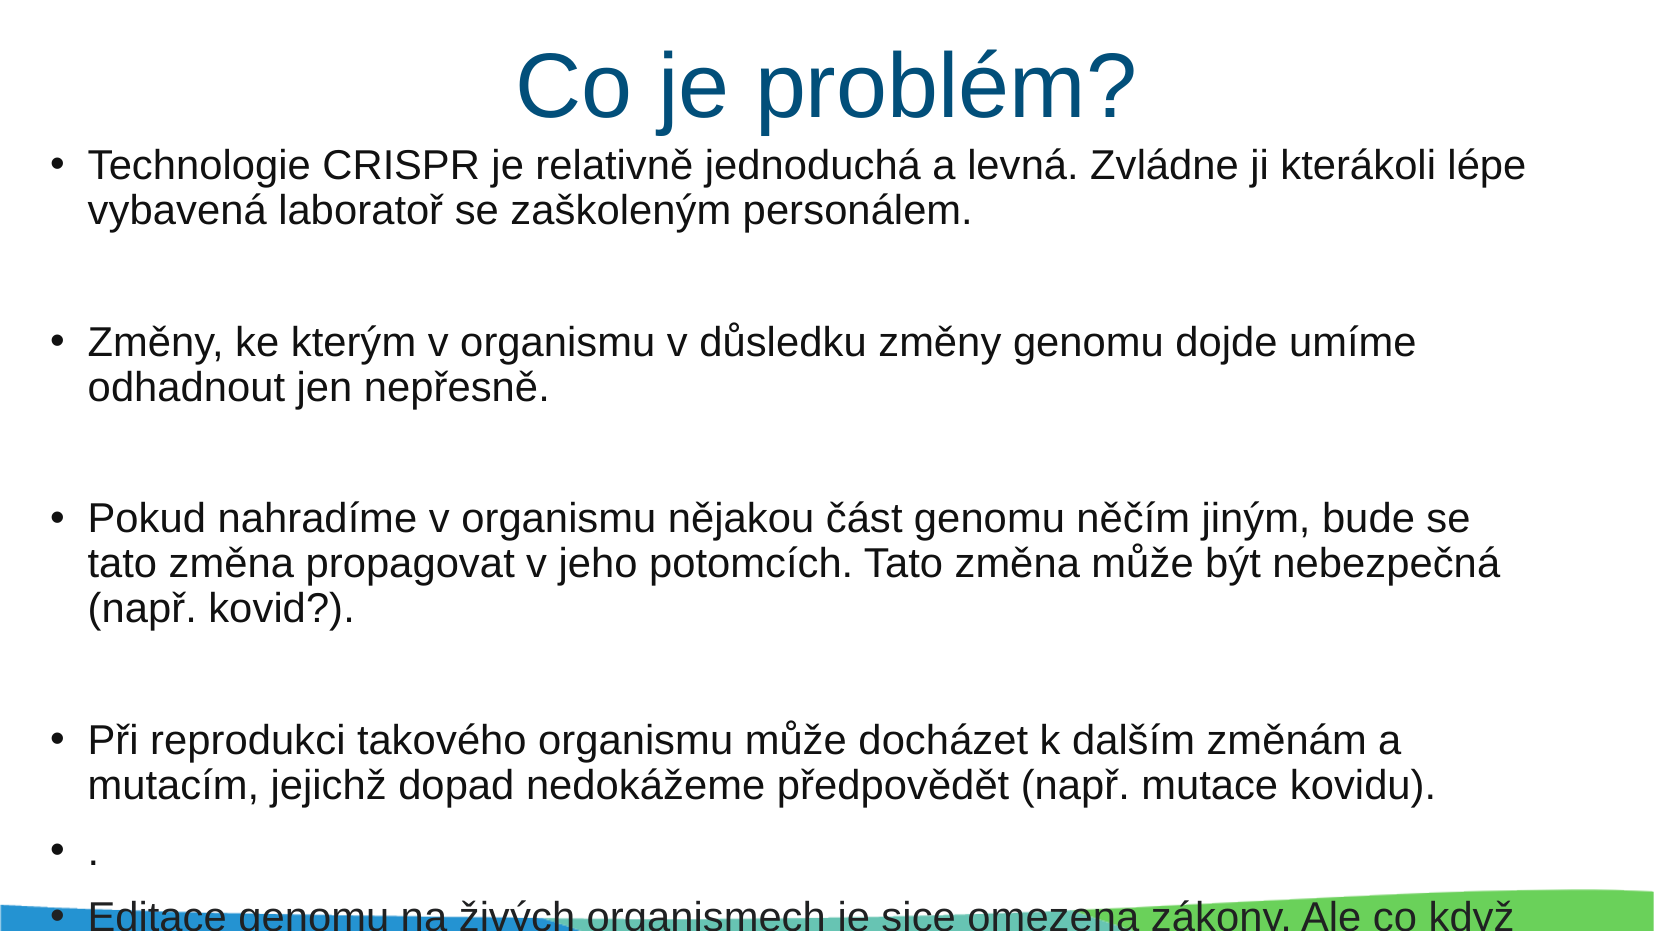

# Co je problém?
Technologie CRISPR je relativně jednoduchá a levná. Zvládne ji kterákoli lépe vybavená laboratoř se zaškoleným personálem.

Změny, ke kterým v organismu v důsledku změny genomu dojde umíme odhadnout jen nepřesně.

Pokud nahradíme v organismu nějakou část genomu něčím jiným, bude se tato změna propagovat v jeho potomcích. Tato změna může být nebezpečná (např. kovid?).

Při reprodukci takového organismu může docházet k dalším změnám a mutacím, jejichž dopad nedokážeme předpovědět (např. mutace kovidu).
.
Editace genomu na živých organismech je sice omezena zákony. Ale co když si s tím budou hrát zlí kluci? vytvorena-lidska-embrya-bez-vajicek-a-spermii

Úpravou lidského genomu bychom zasáhli naši vlastní podstatu (úvodní citát)